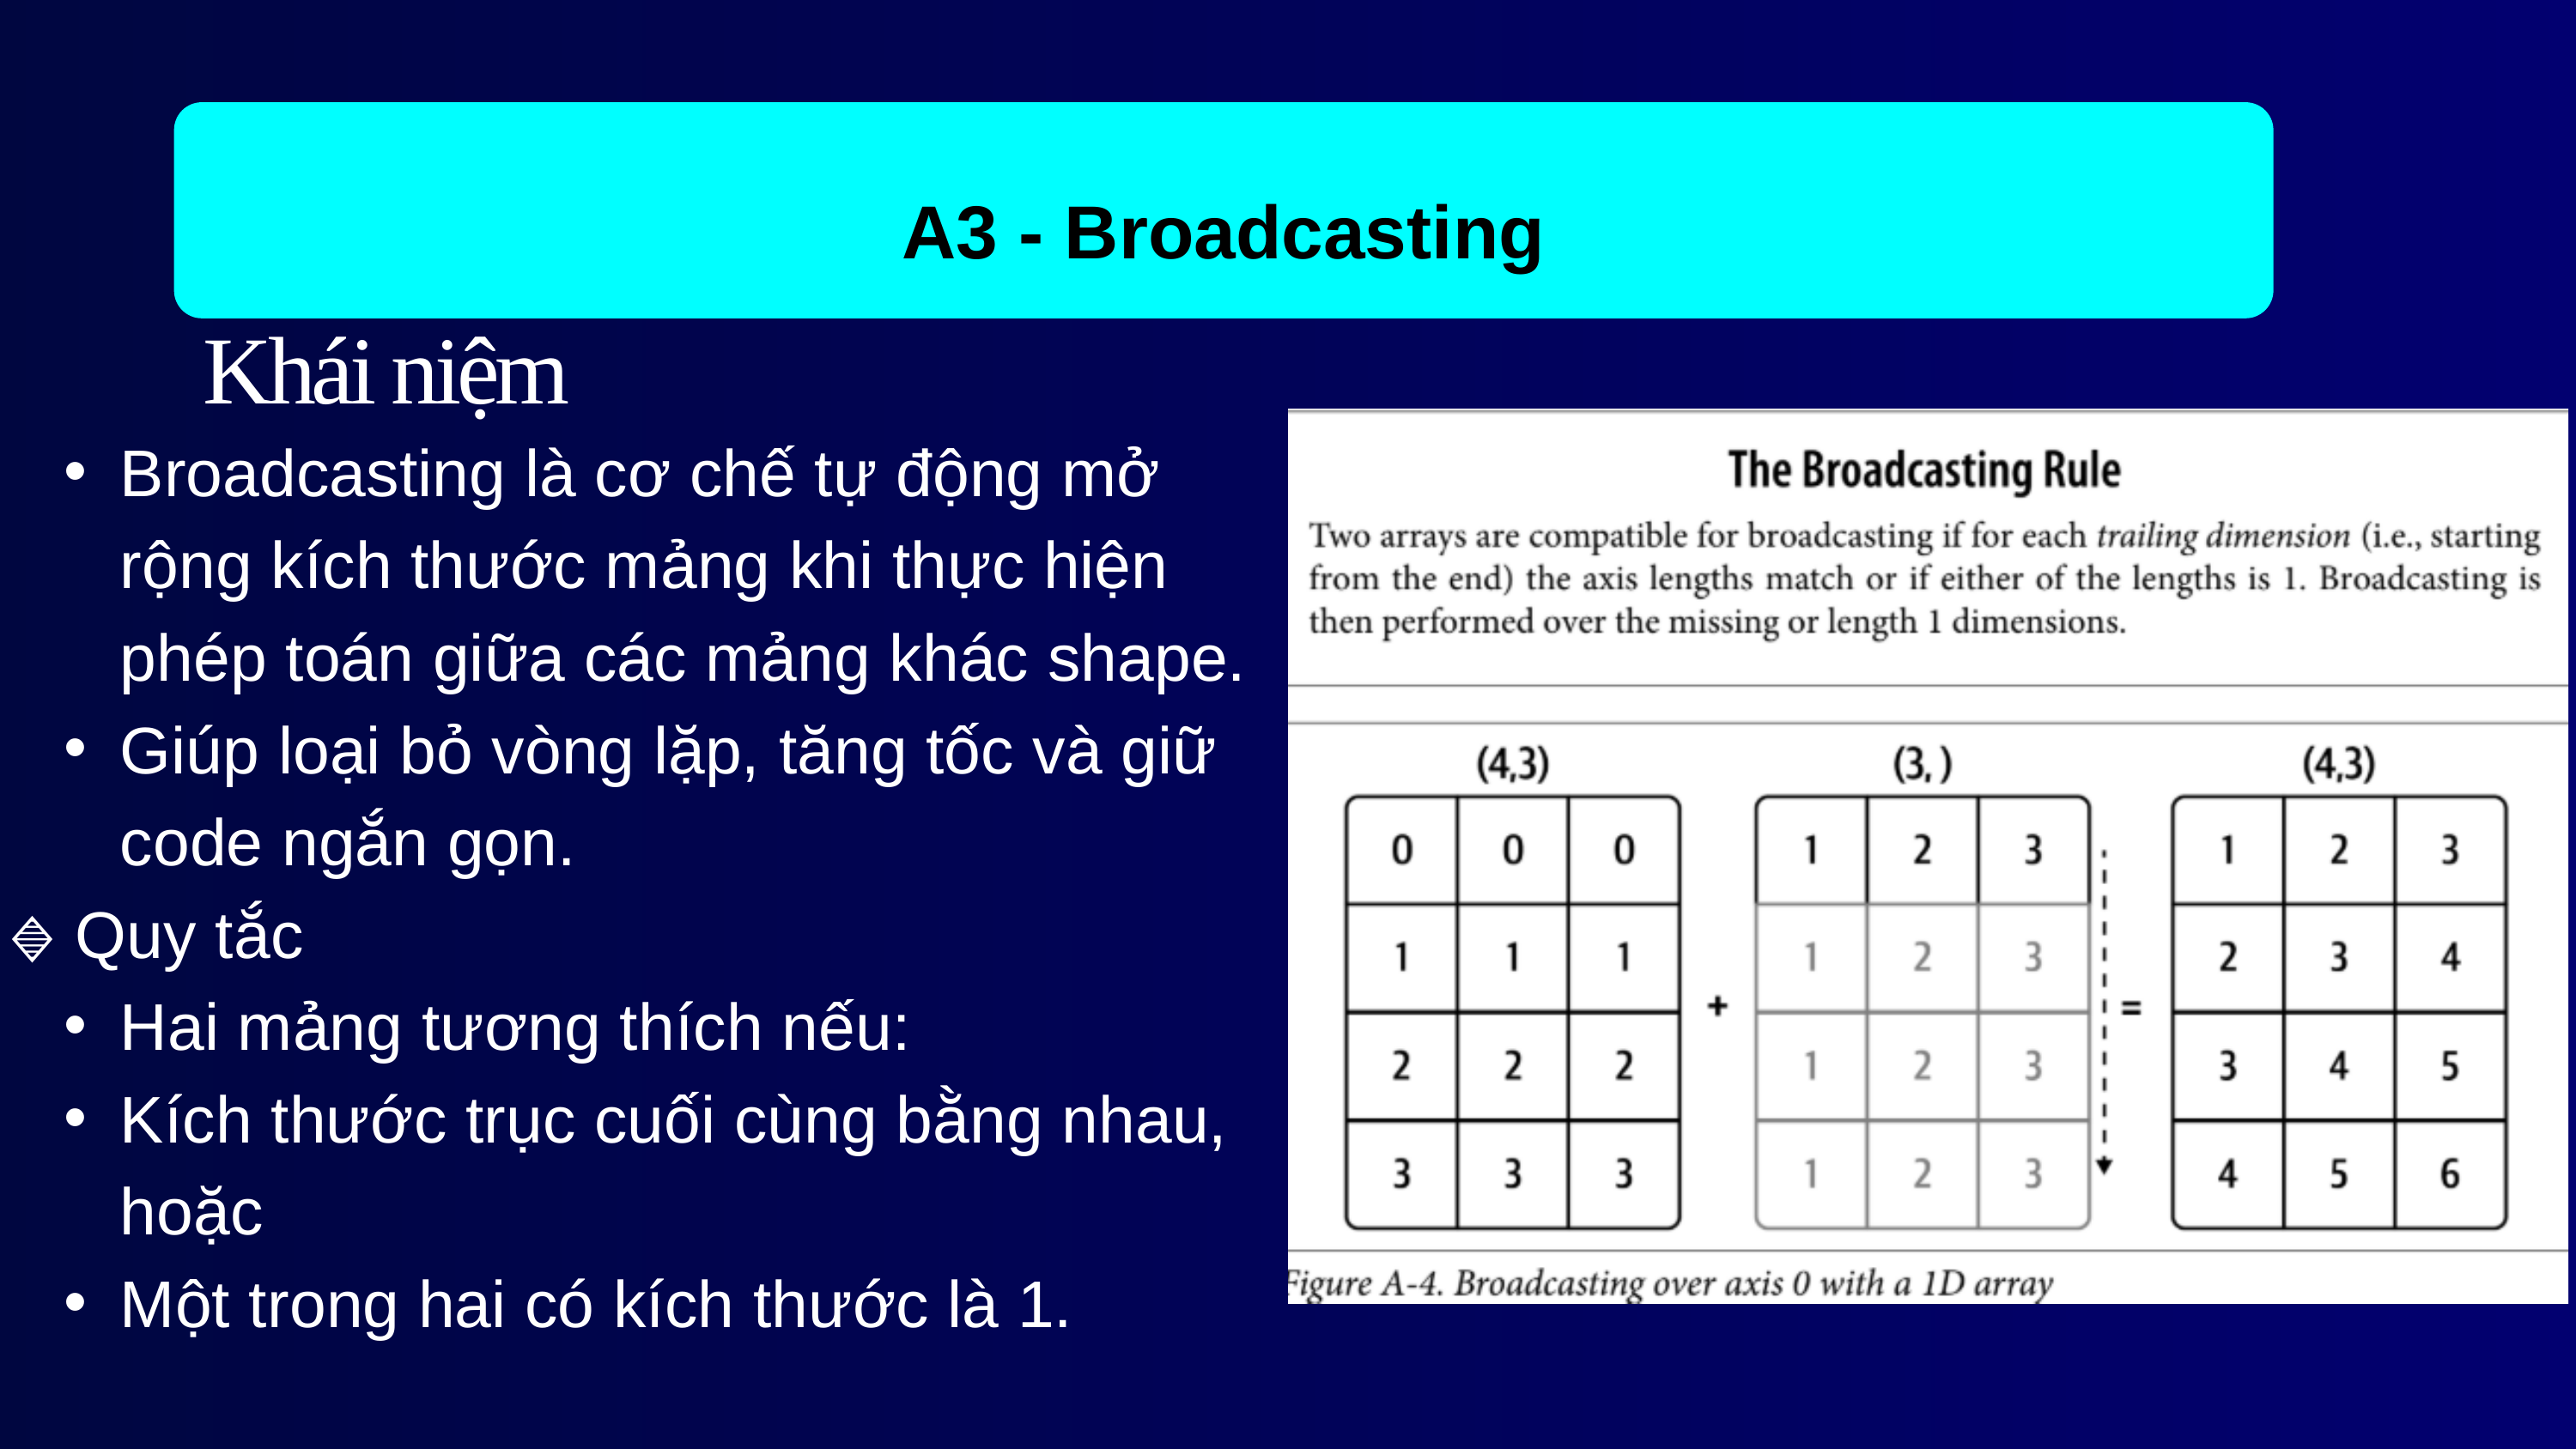

A3 - Broadcasting

Khái niệm

Broadcasting là cơ chế tự động mở rộng kích thước mảng khi thực hiện phép toán giữa các mảng khác shape.
Giúp loại bỏ vòng lặp, tăng tốc và giữ code ngắn gọn.
🔹 Quy tắc
Hai mảng tương thích nếu:
Kích thước trục cuối cùng bằng nhau, hoặc
Một trong hai có kích thước là 1.